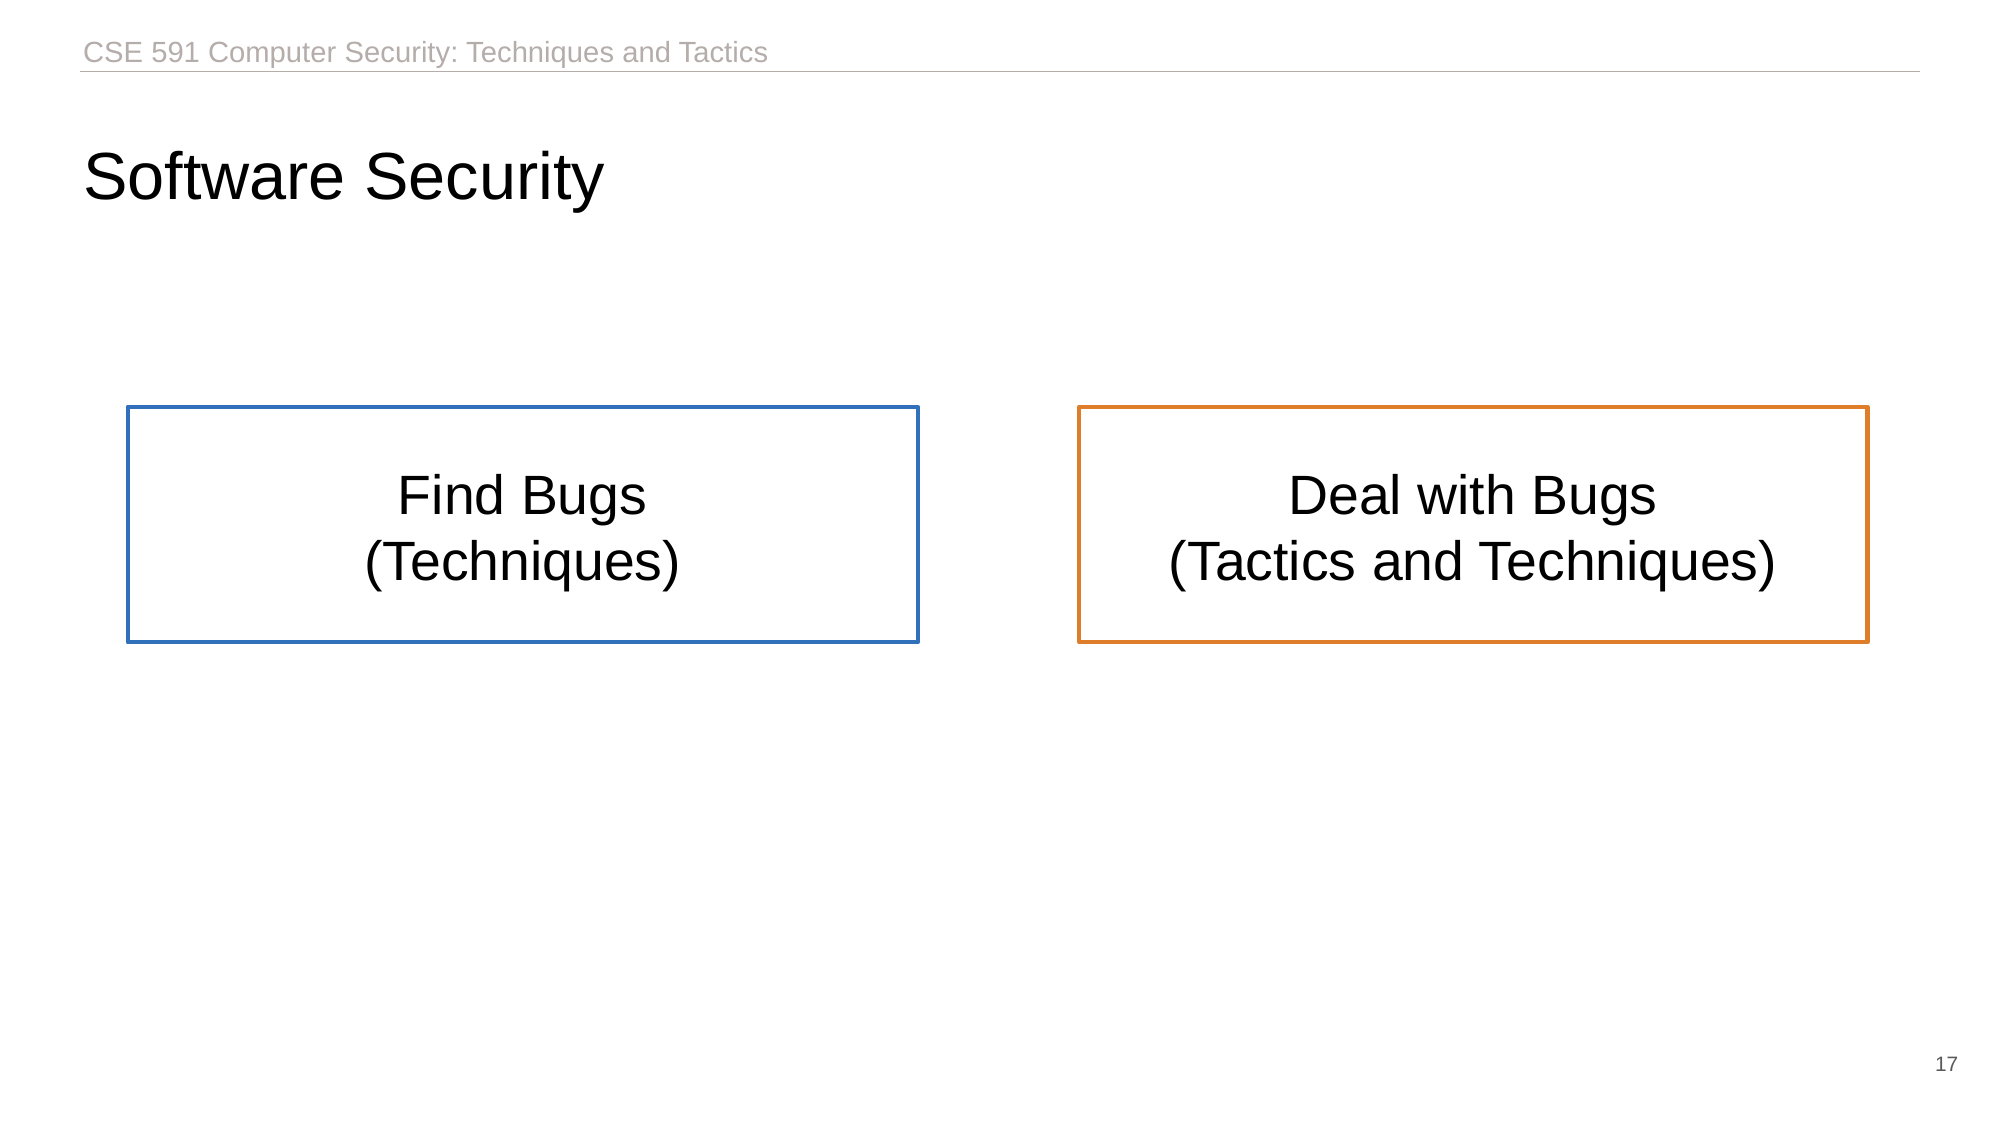

# Software Security

Find Bugs
(Techniques)
Deal with Bugs
(Tactics and Techniques)
17